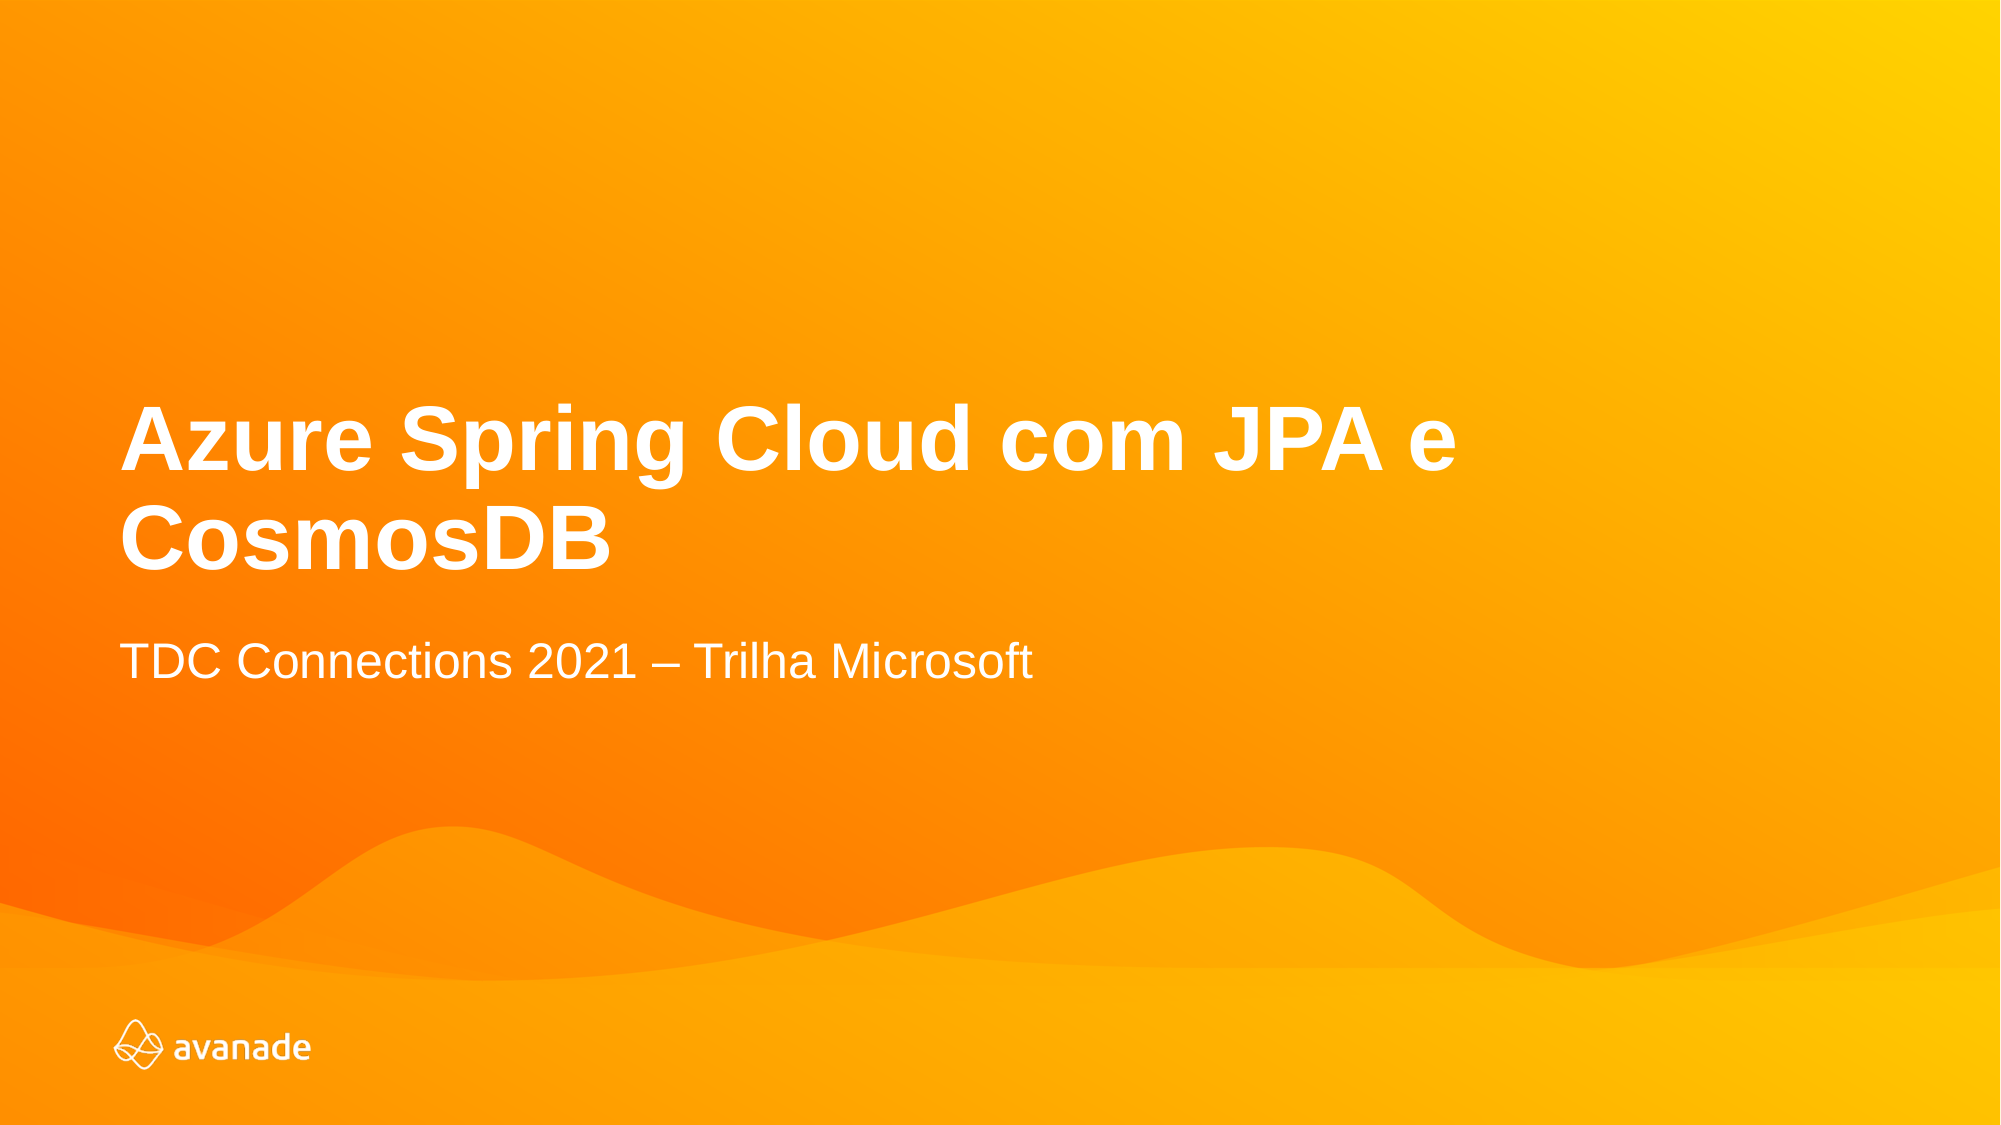

Azure Spring Cloud com JPA e CosmosDB
TDC Connections 2021 – Trilha Microsoft